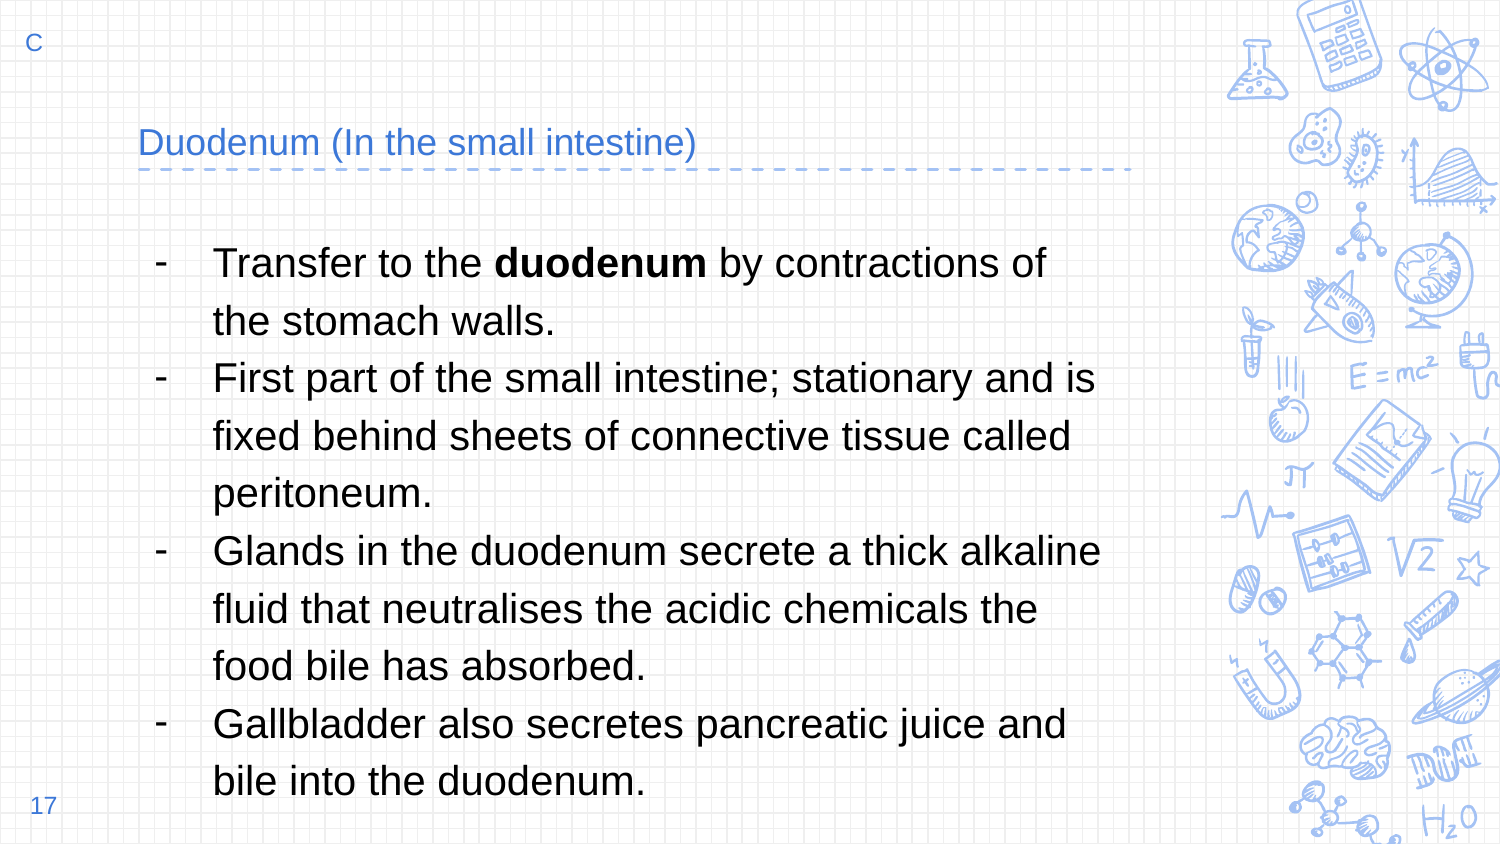

C
# Duodenum (In the small intestine)
Transfer to the duodenum by contractions of the stomach walls.
First part of the small intestine; stationary and is fixed behind sheets of connective tissue called peritoneum.
Glands in the duodenum secrete a thick alkaline fluid that neutralises the acidic chemicals the food bile has absorbed.
Gallbladder also secretes pancreatic juice and bile into the duodenum.

17